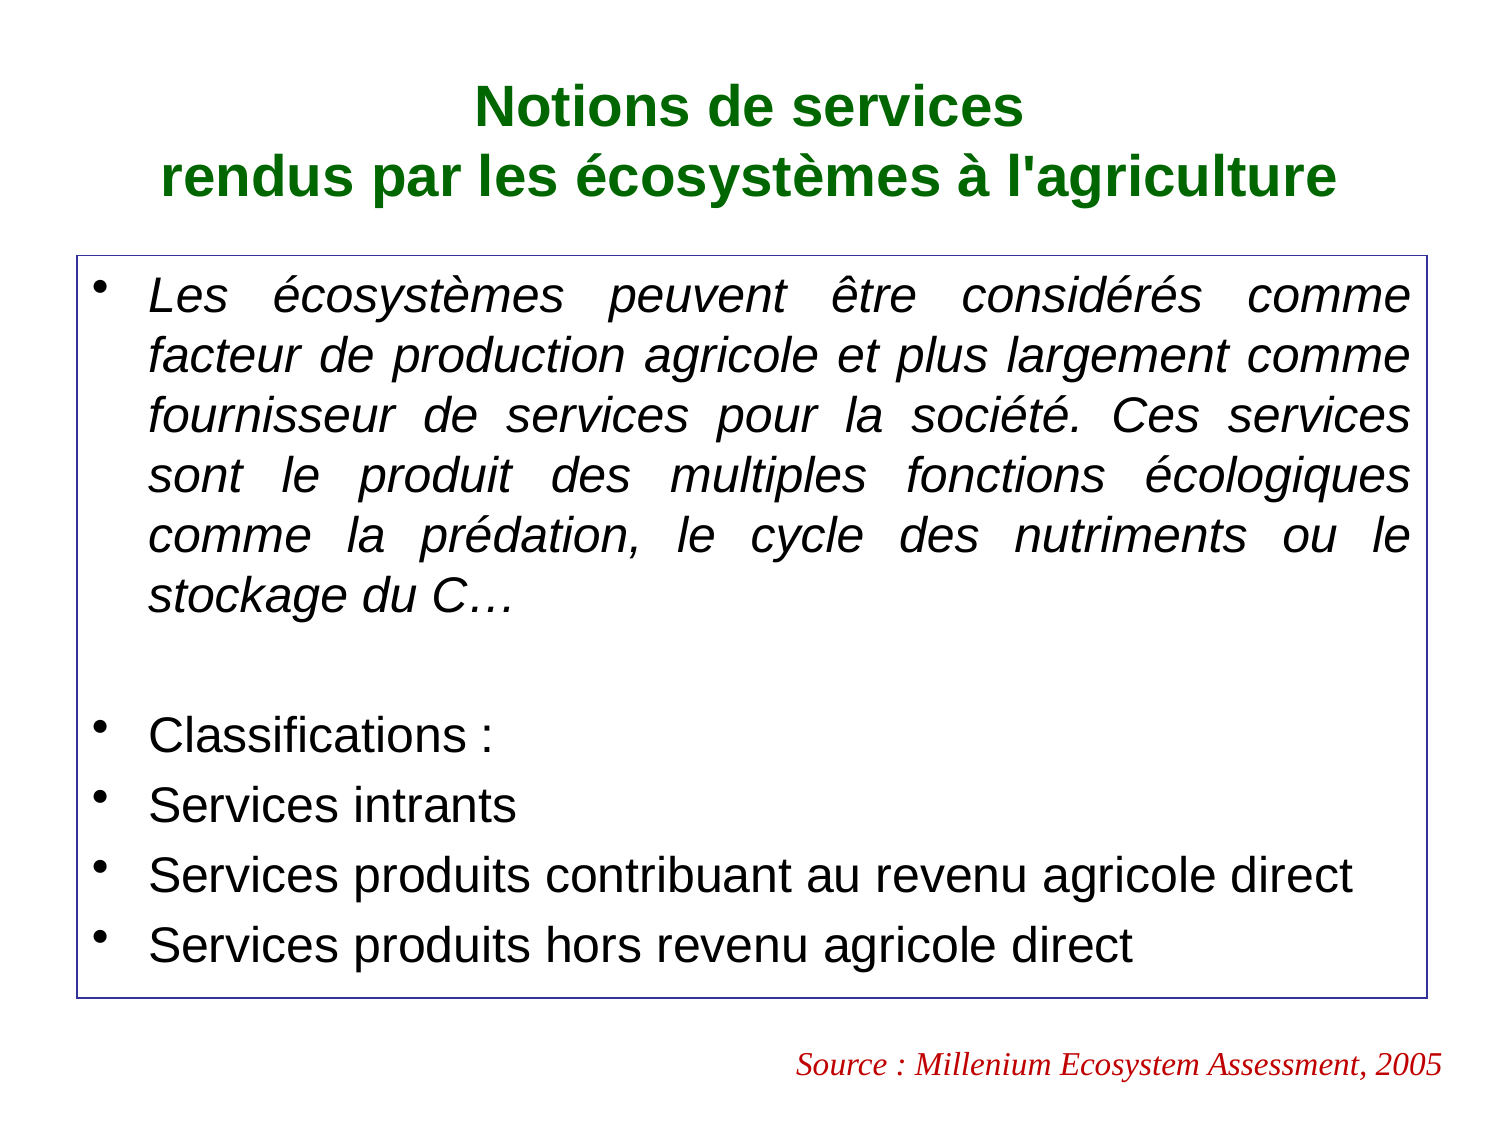

# Notions de services rendus par les écosystèmes à l'agriculture
Les écosystèmes peuvent être considérés comme facteur de production agricole et plus largement comme fournisseur de services pour la société. Ces services sont le produit des multiples fonctions écologiques comme la prédation, le cycle des nutriments ou le stockage du C…

Classifications :
Services intrants
Services produits contribuant au revenu agricole direct
Services produits hors revenu agricole direct

Source : Millenium Ecosystem Assessment, 2005